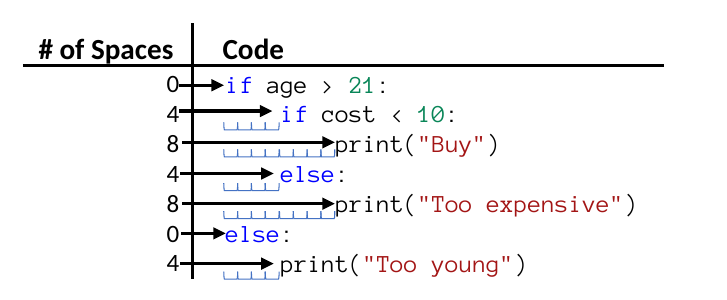

# of Spaces
Code
0
4
8
4
8
0
4
if age > 21:
    if cost < 10:
        print("Buy")
    else:
        print("Too expensive")
else:
    print("Too young")